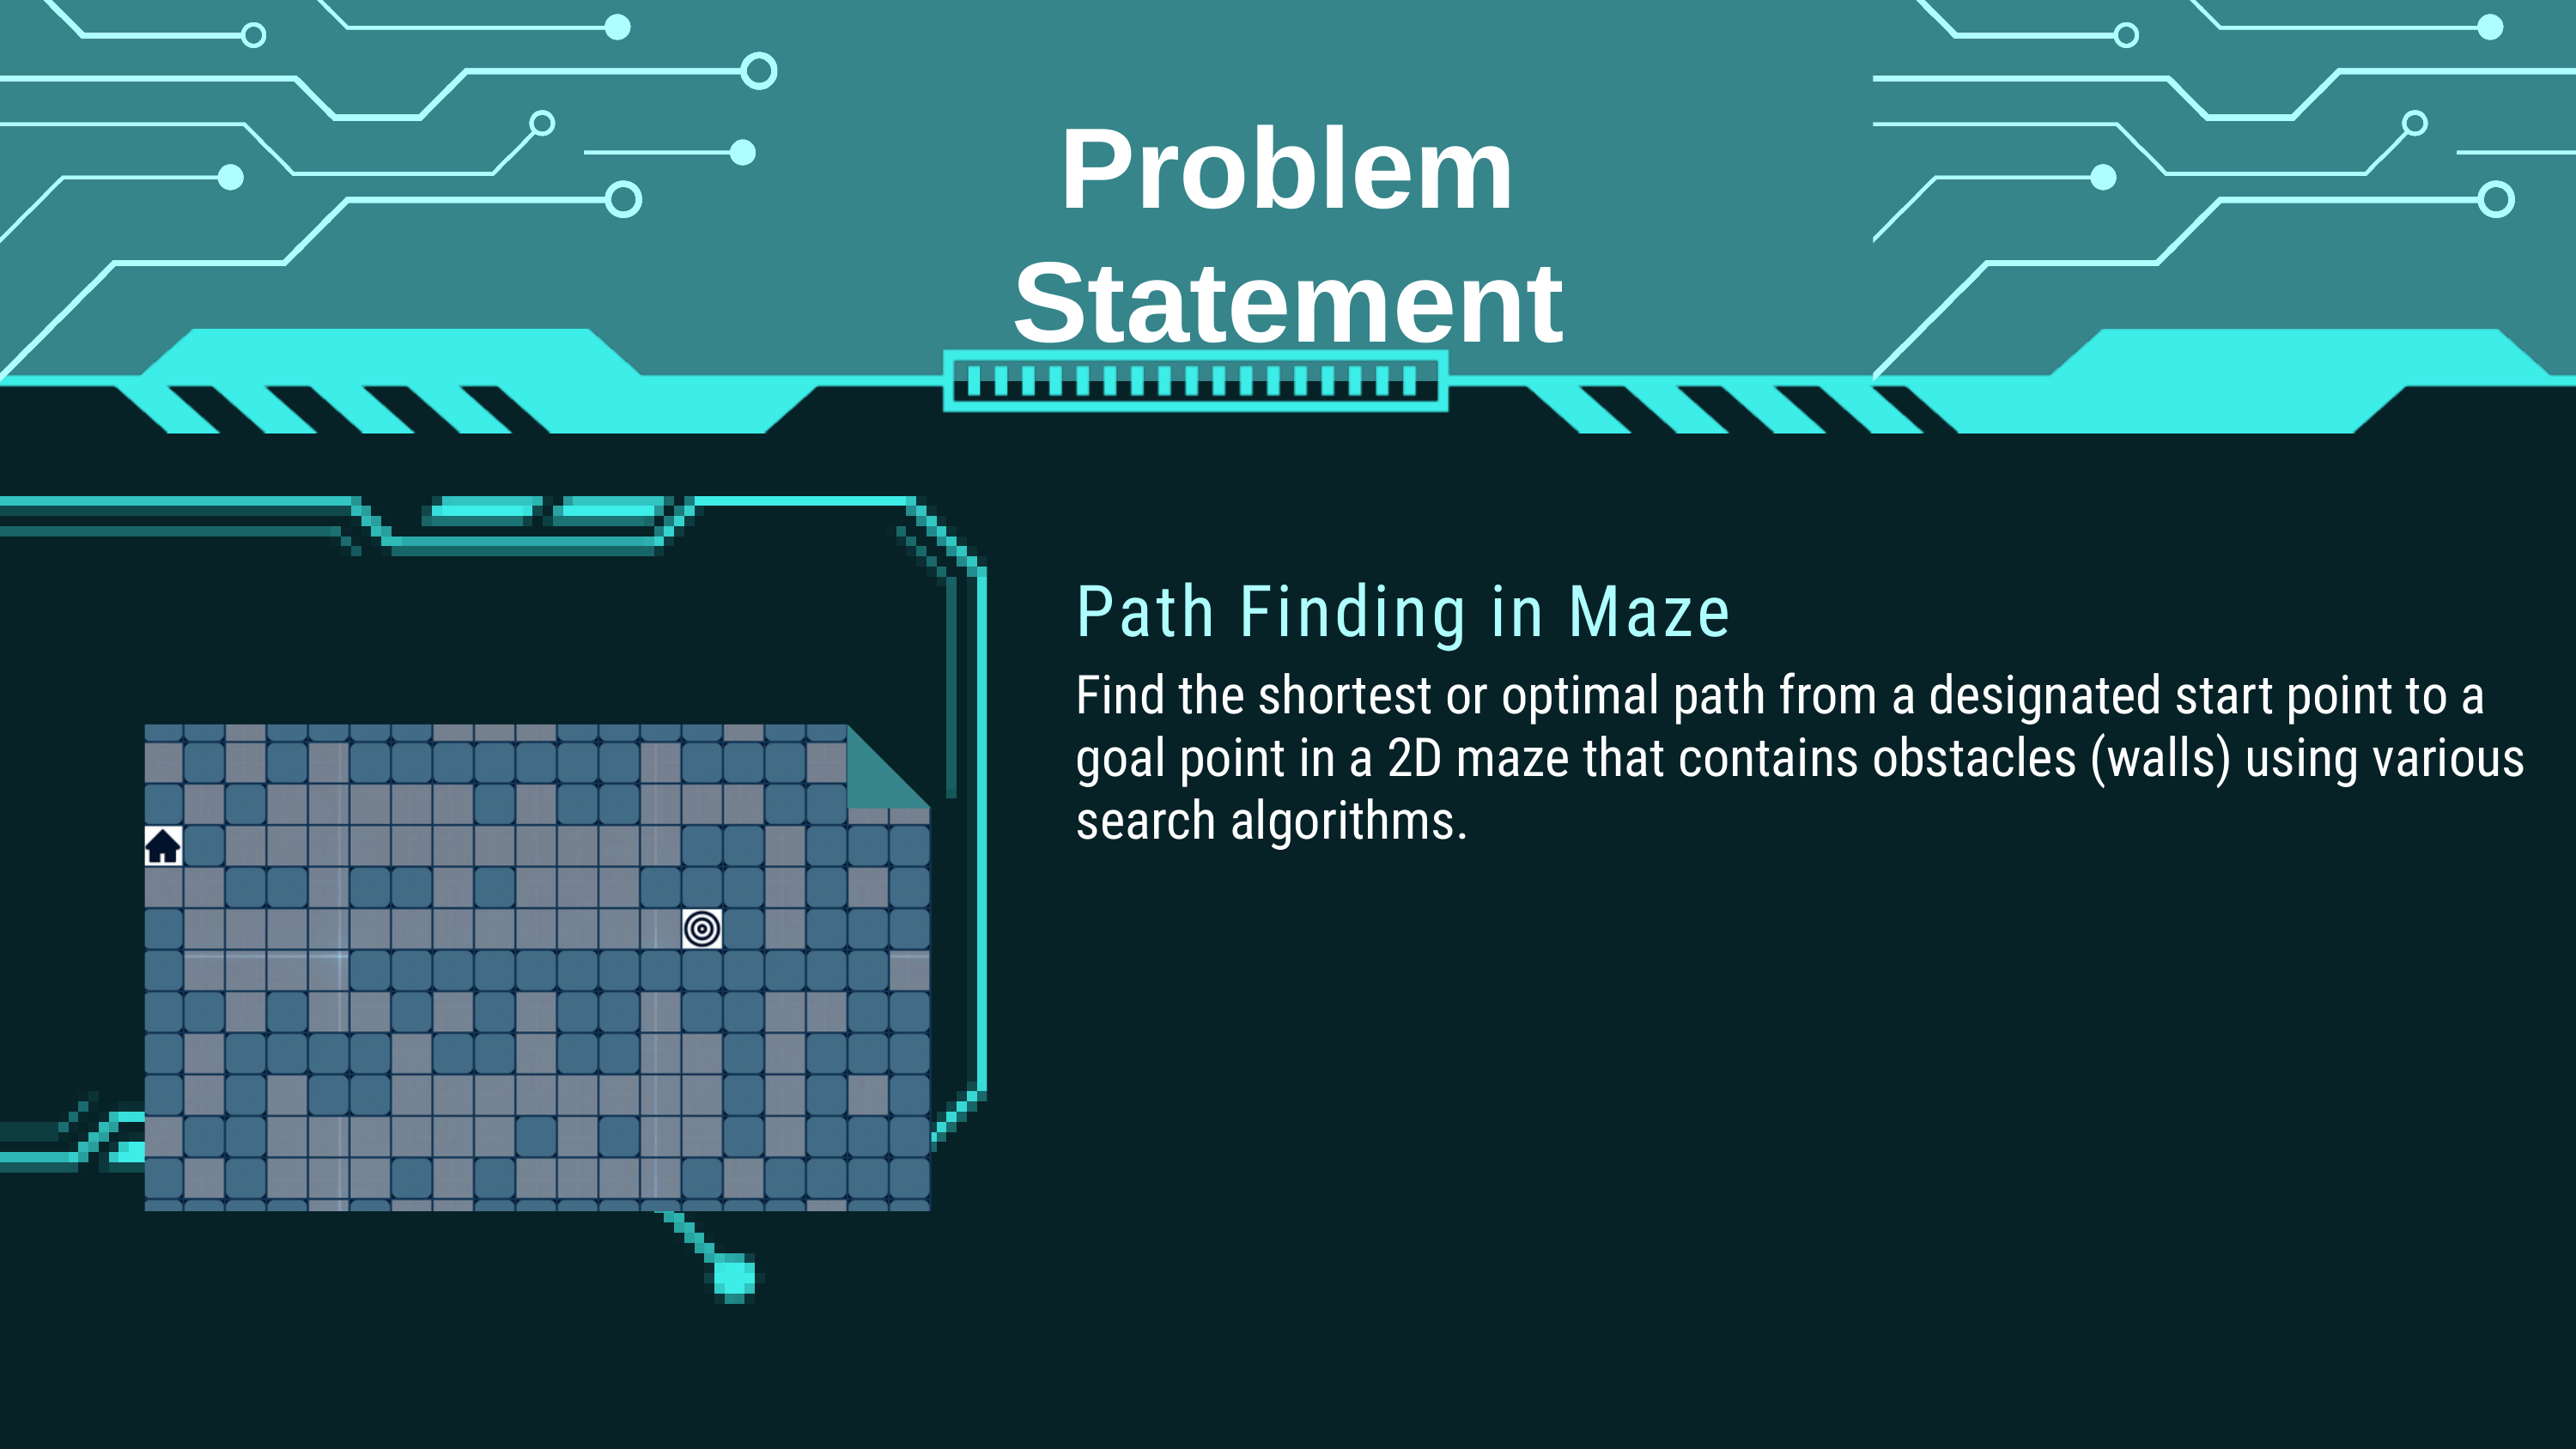

Problem Statement

Path Finding in Maze
Find the shortest or optimal path from a designated start point to a goal point in a 2D maze that contains obstacles (walls) using various search algorithms.